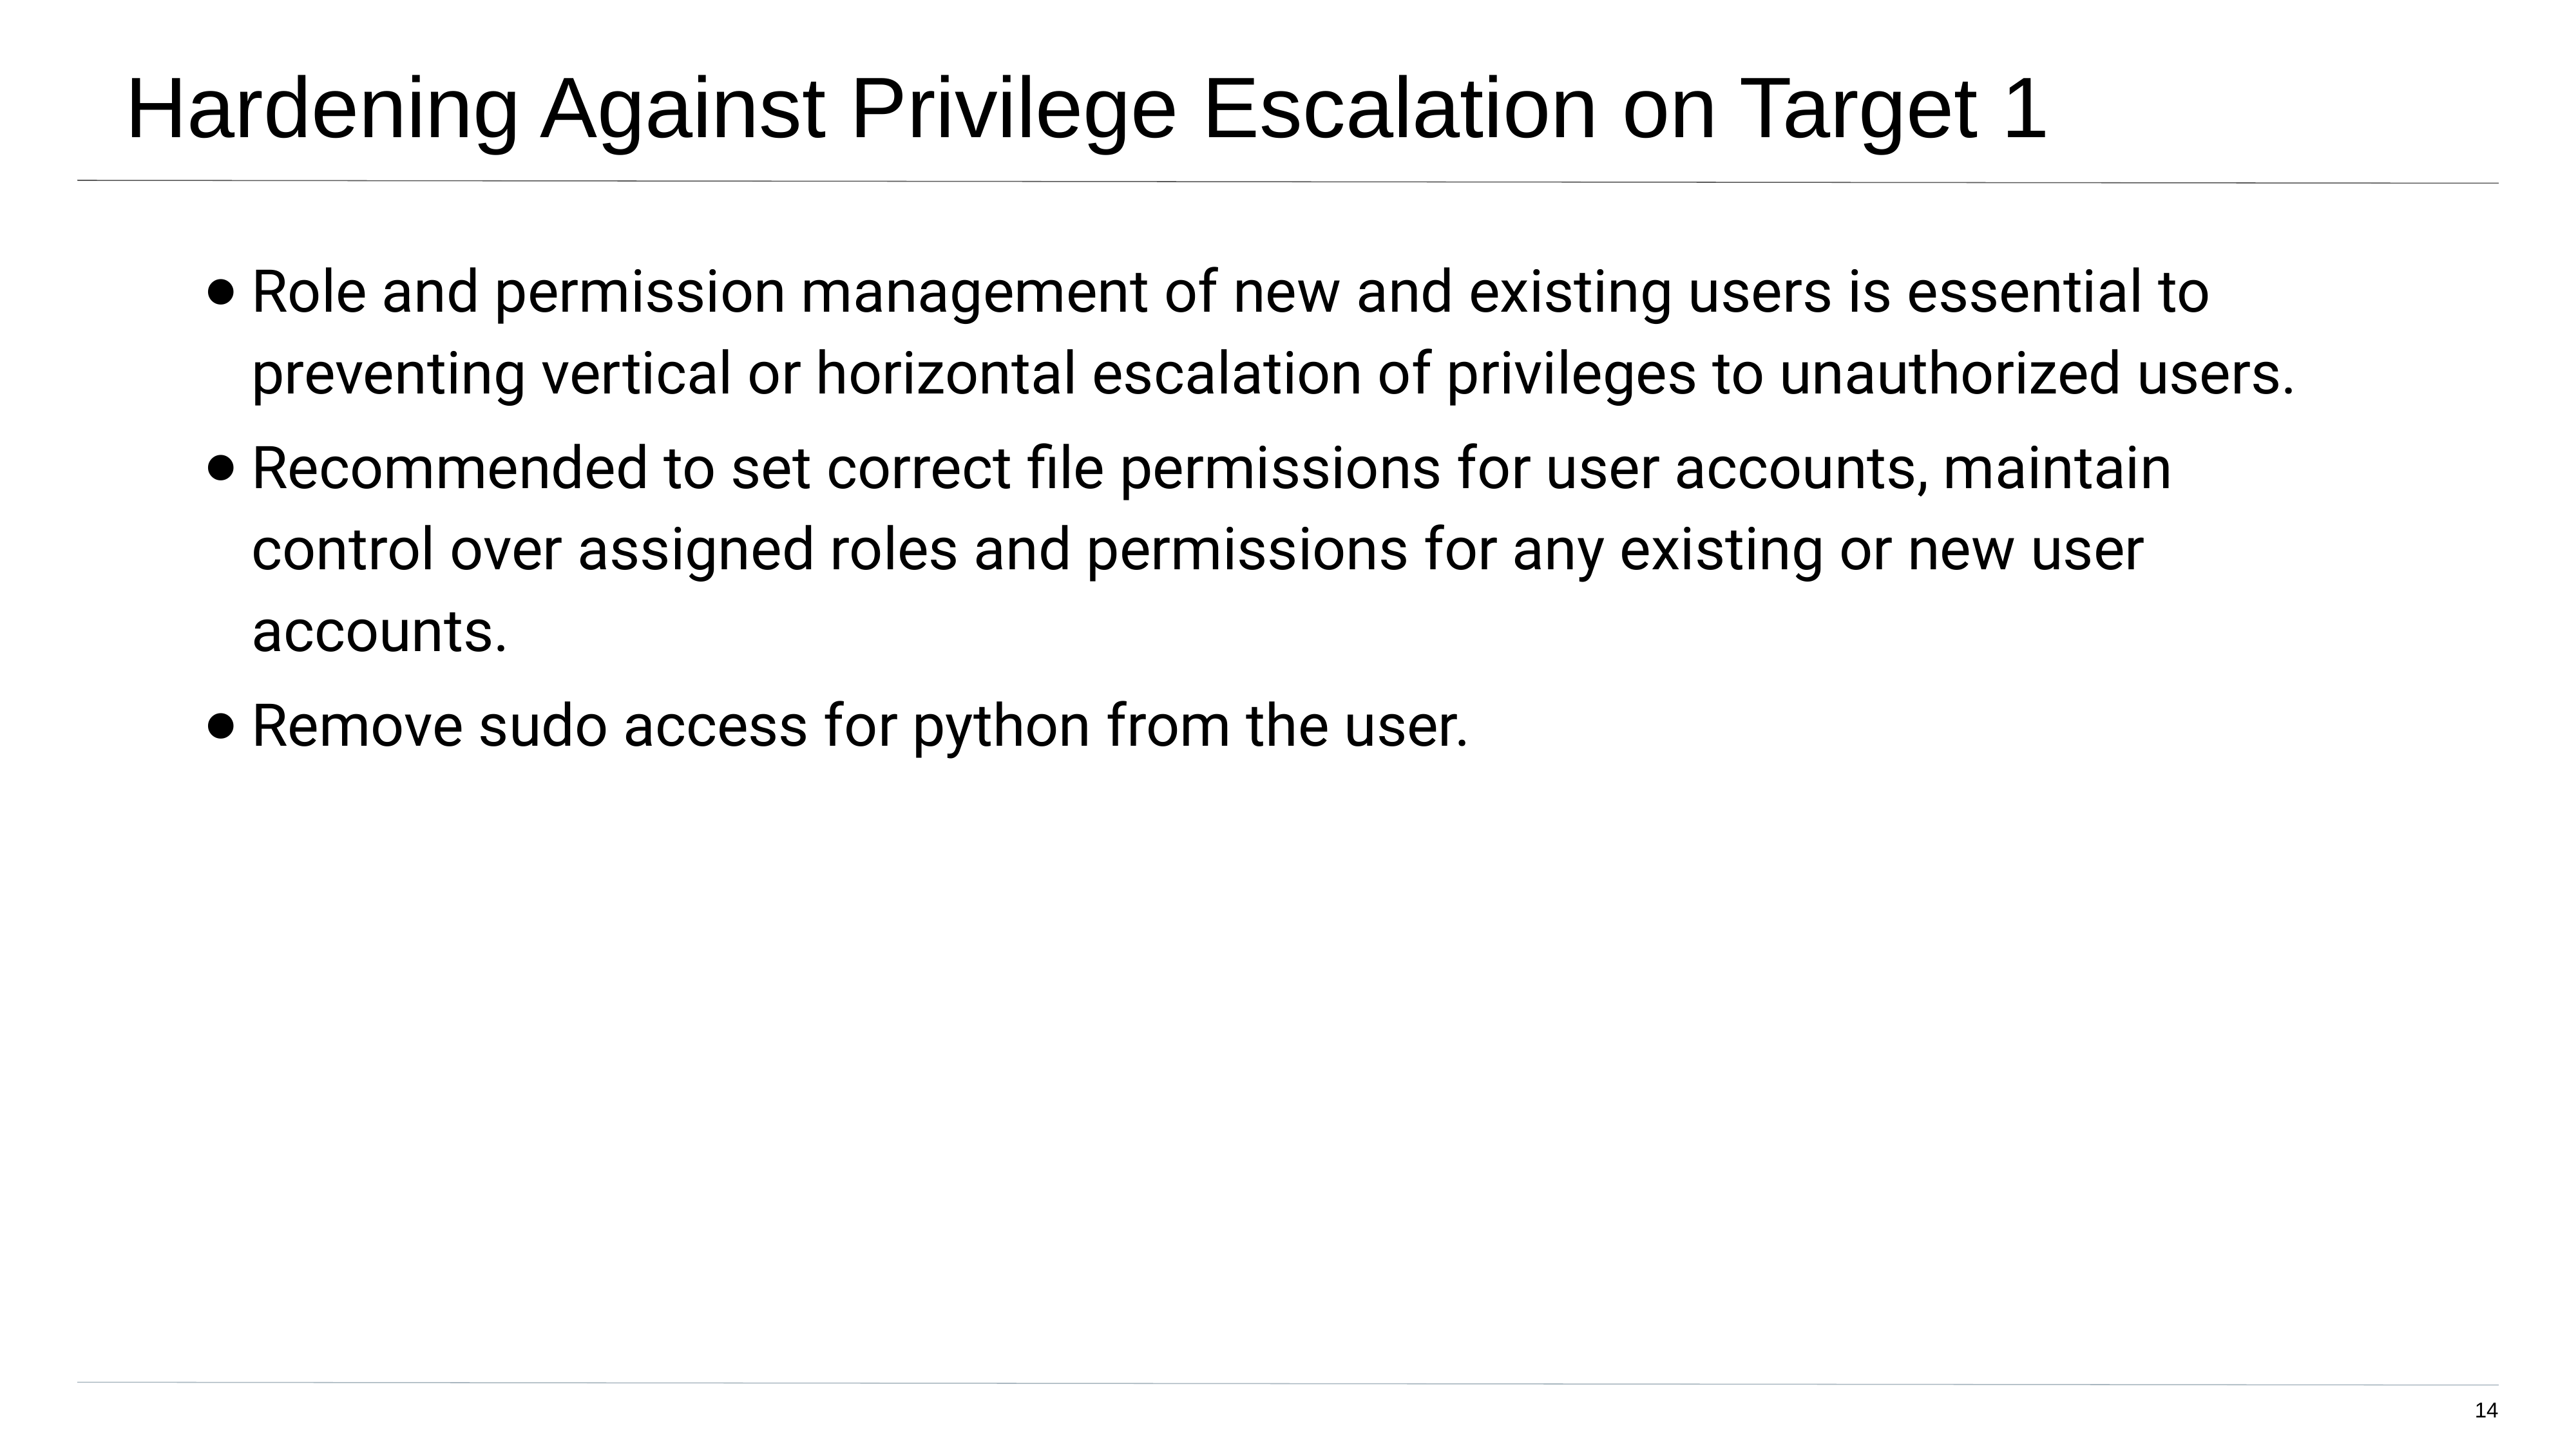

# Hardening Against Privilege Escalation on Target 1

Role and permission management of new and existing users is essential to preventing vertical or horizontal escalation of privileges to unauthorized users.
Recommended to set correct file permissions for user accounts, maintain control over assigned roles and permissions for any existing or new user accounts.
Remove sudo access for python from the user.

14